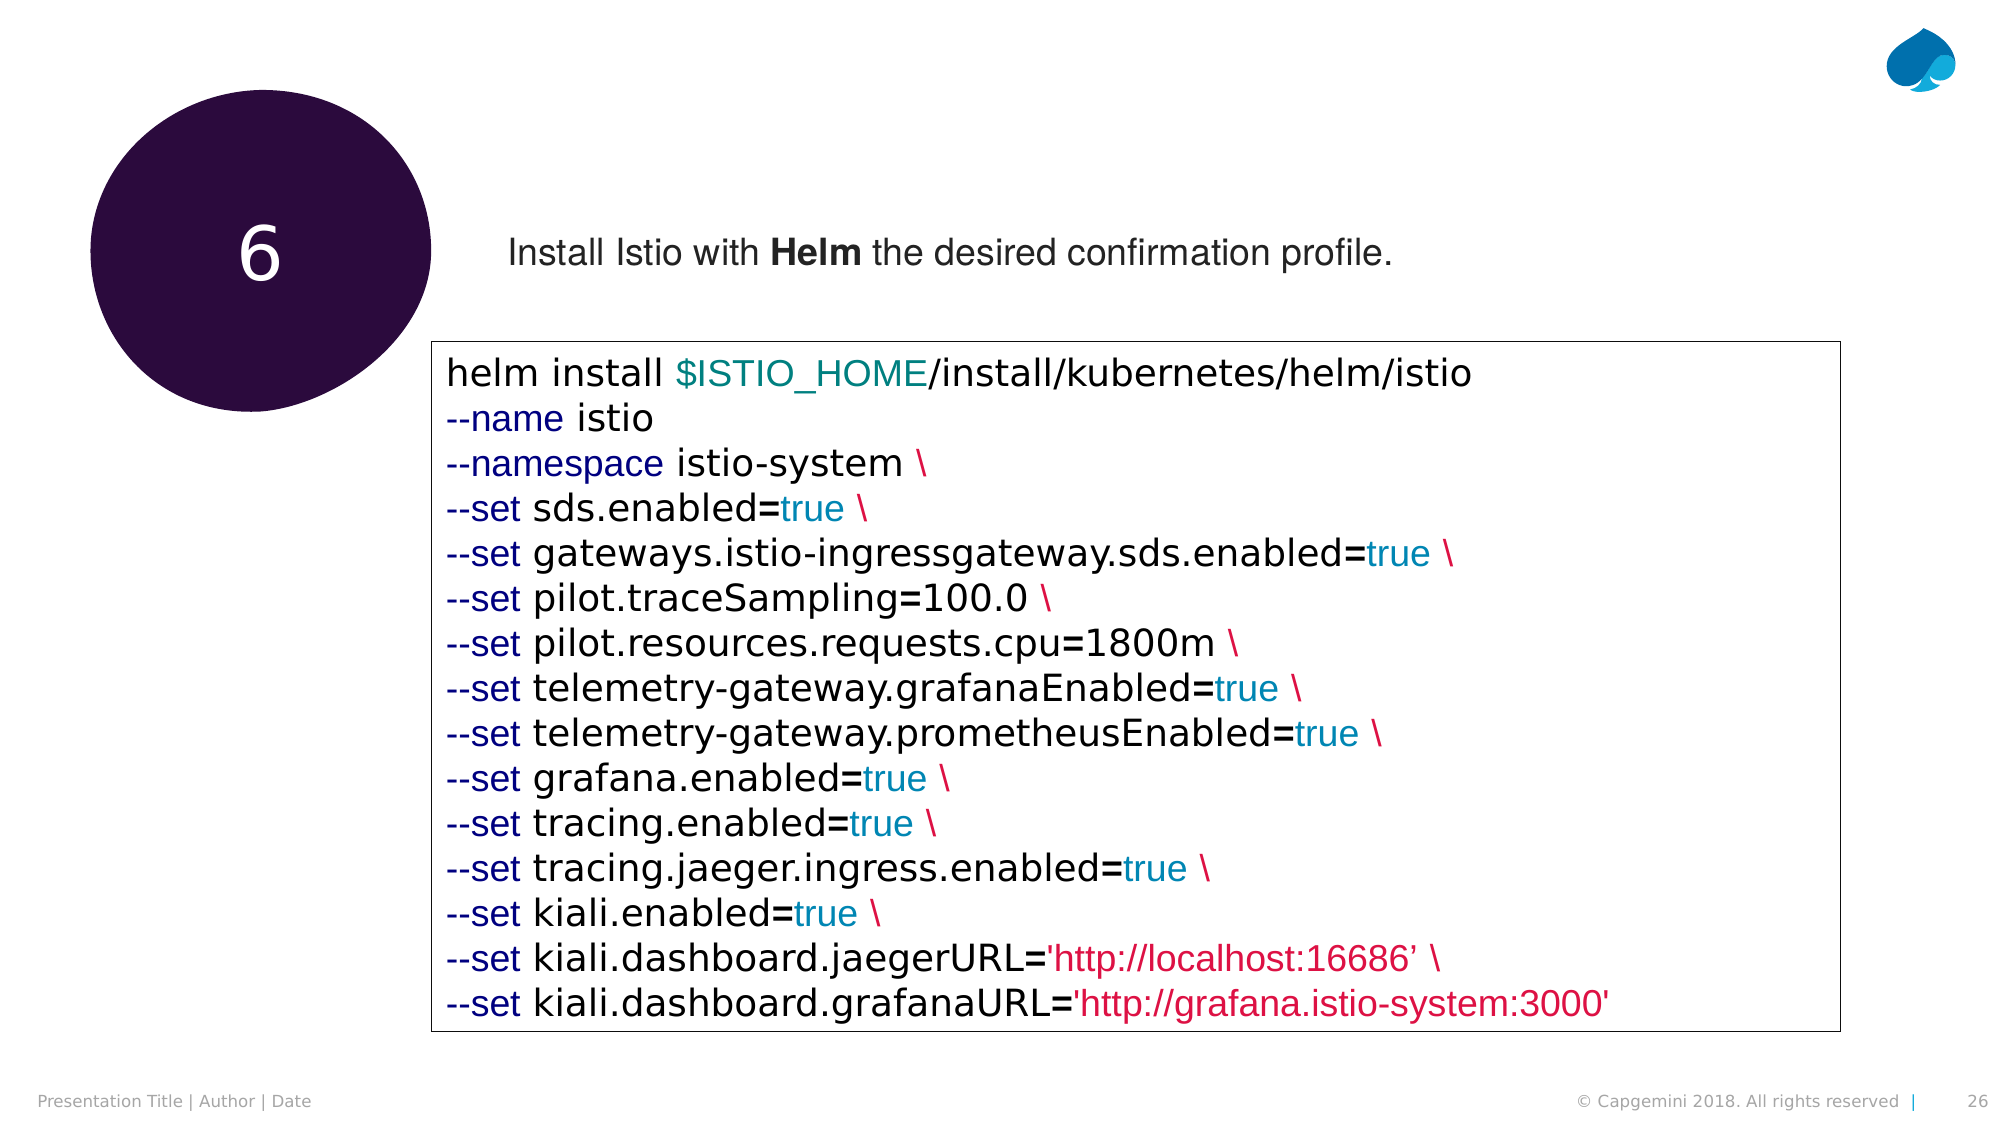

6
Install Istio with Helm the desired confirmation profile.
helm install $ISTIO_HOME/install/kubernetes/helm/istio
--name istio
--namespace istio-system \
--set sds.enabled=true \
--set gateways.istio-ingressgateway.sds.enabled=true \
--set pilot.traceSampling=100.0 \
--set pilot.resources.requests.cpu=1800m \
--set telemetry-gateway.grafanaEnabled=true \
--set telemetry-gateway.prometheusEnabled=true \
--set grafana.enabled=true \
--set tracing.enabled=true \
--set tracing.jaeger.ingress.enabled=true \
--set kiali.enabled=true \
--set kiali.dashboard.jaegerURL='http://localhost:16686’ \
--set kiali.dashboard.grafanaURL='http://grafana.istio-system:3000'